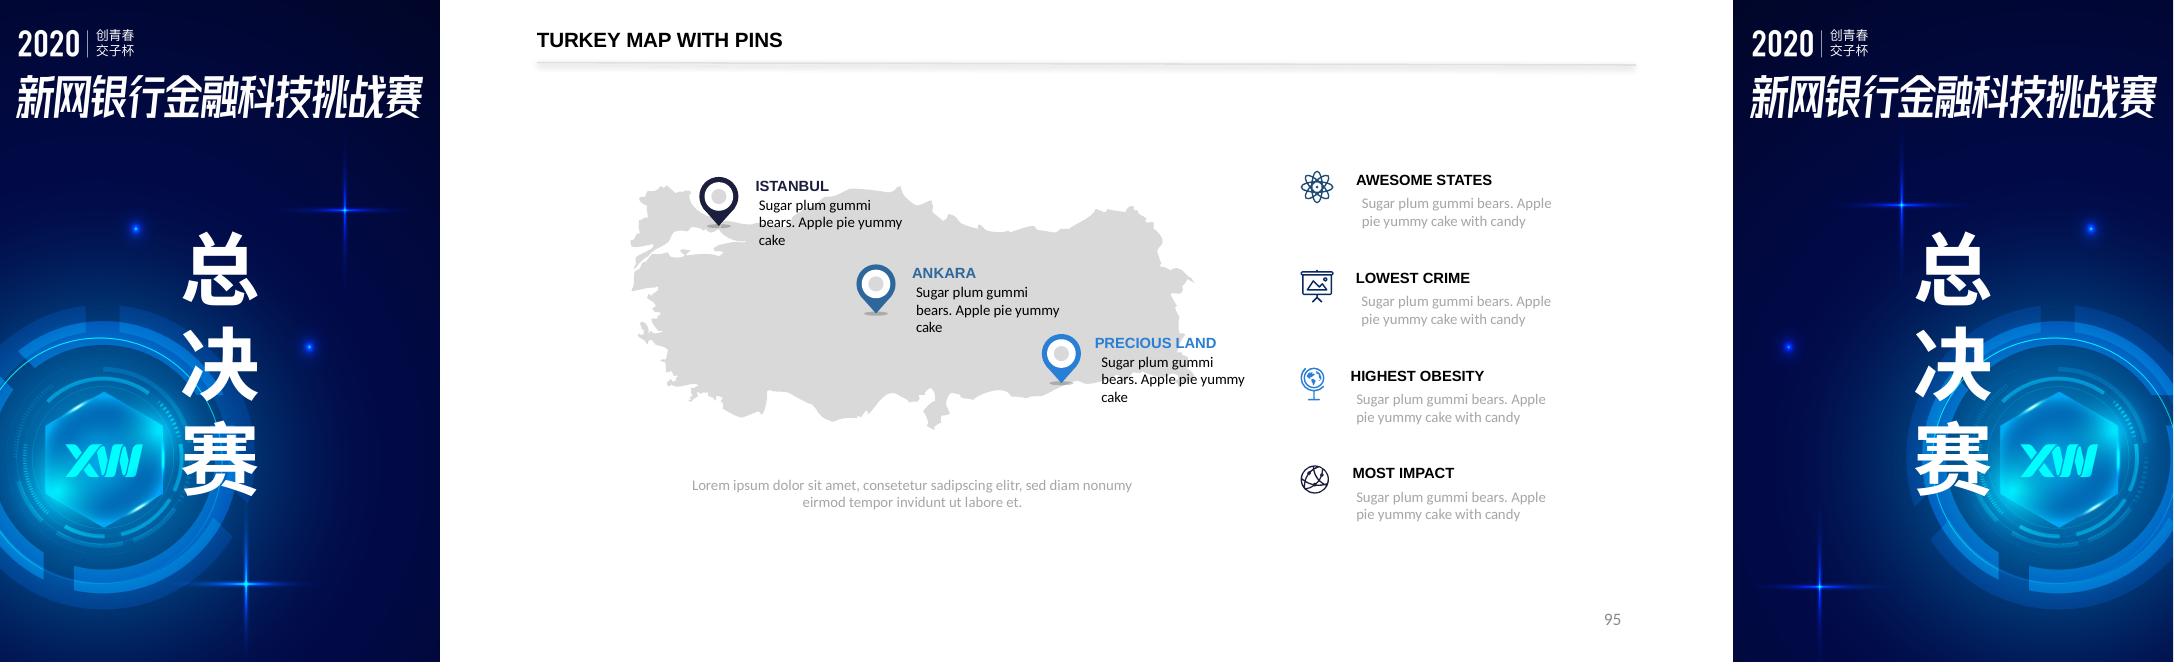

# TURKEY MAP WITH PINS
AWESOME STATES

Sugar plum gummi bears. Apple pie yummy cake with candy
ISTANBUL

Sugar plum gummi bears. Apple pie yummy cake

ANKARA

Sugar plum gummi bears. Apple pie yummy cake
LOWEST CRIME

Sugar plum gummi bears. Apple pie yummy cake with candy
PRECIOUS LAND

Sugar plum gummi bears. Apple pie yummy cake
HIGHEST OBESITY

Sugar plum gummi bears. Apple pie yummy cake with candy
MOST IMPACT

Sugar plum gummi bears. Apple pie yummy cake with candy
Lorem ipsum dolor sit amet, consetetur sadipscing elitr, sed diam nonumy eirmod tempor invidunt ut labore et.
95